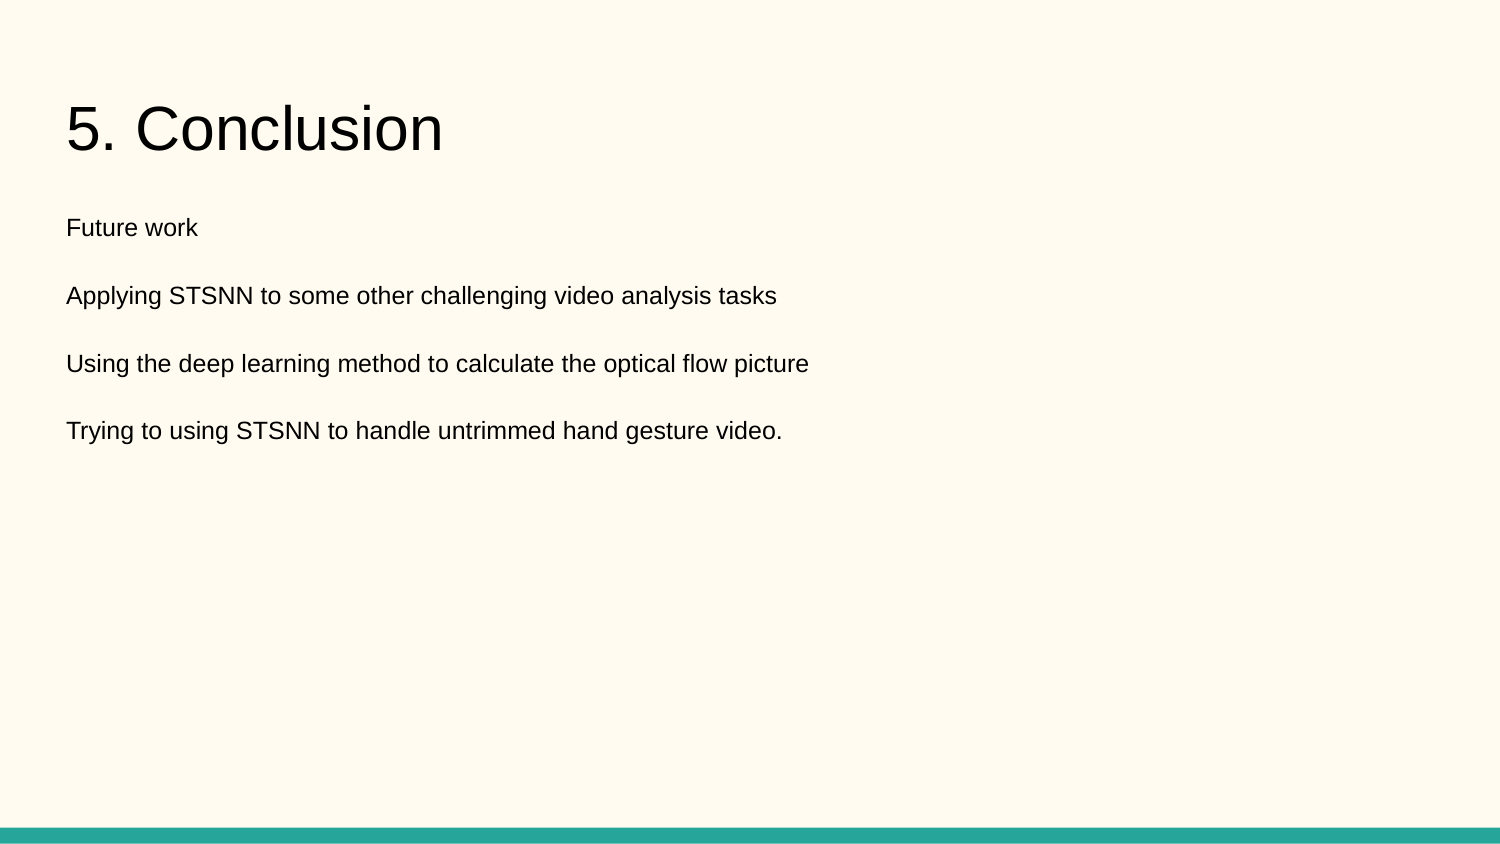

# 5. Conclusion
Future work
Applying STSNN to some other challenging video analysis tasks
Using the deep learning method to calculate the optical flow picture
Trying to using STSNN to handle untrimmed hand gesture video.